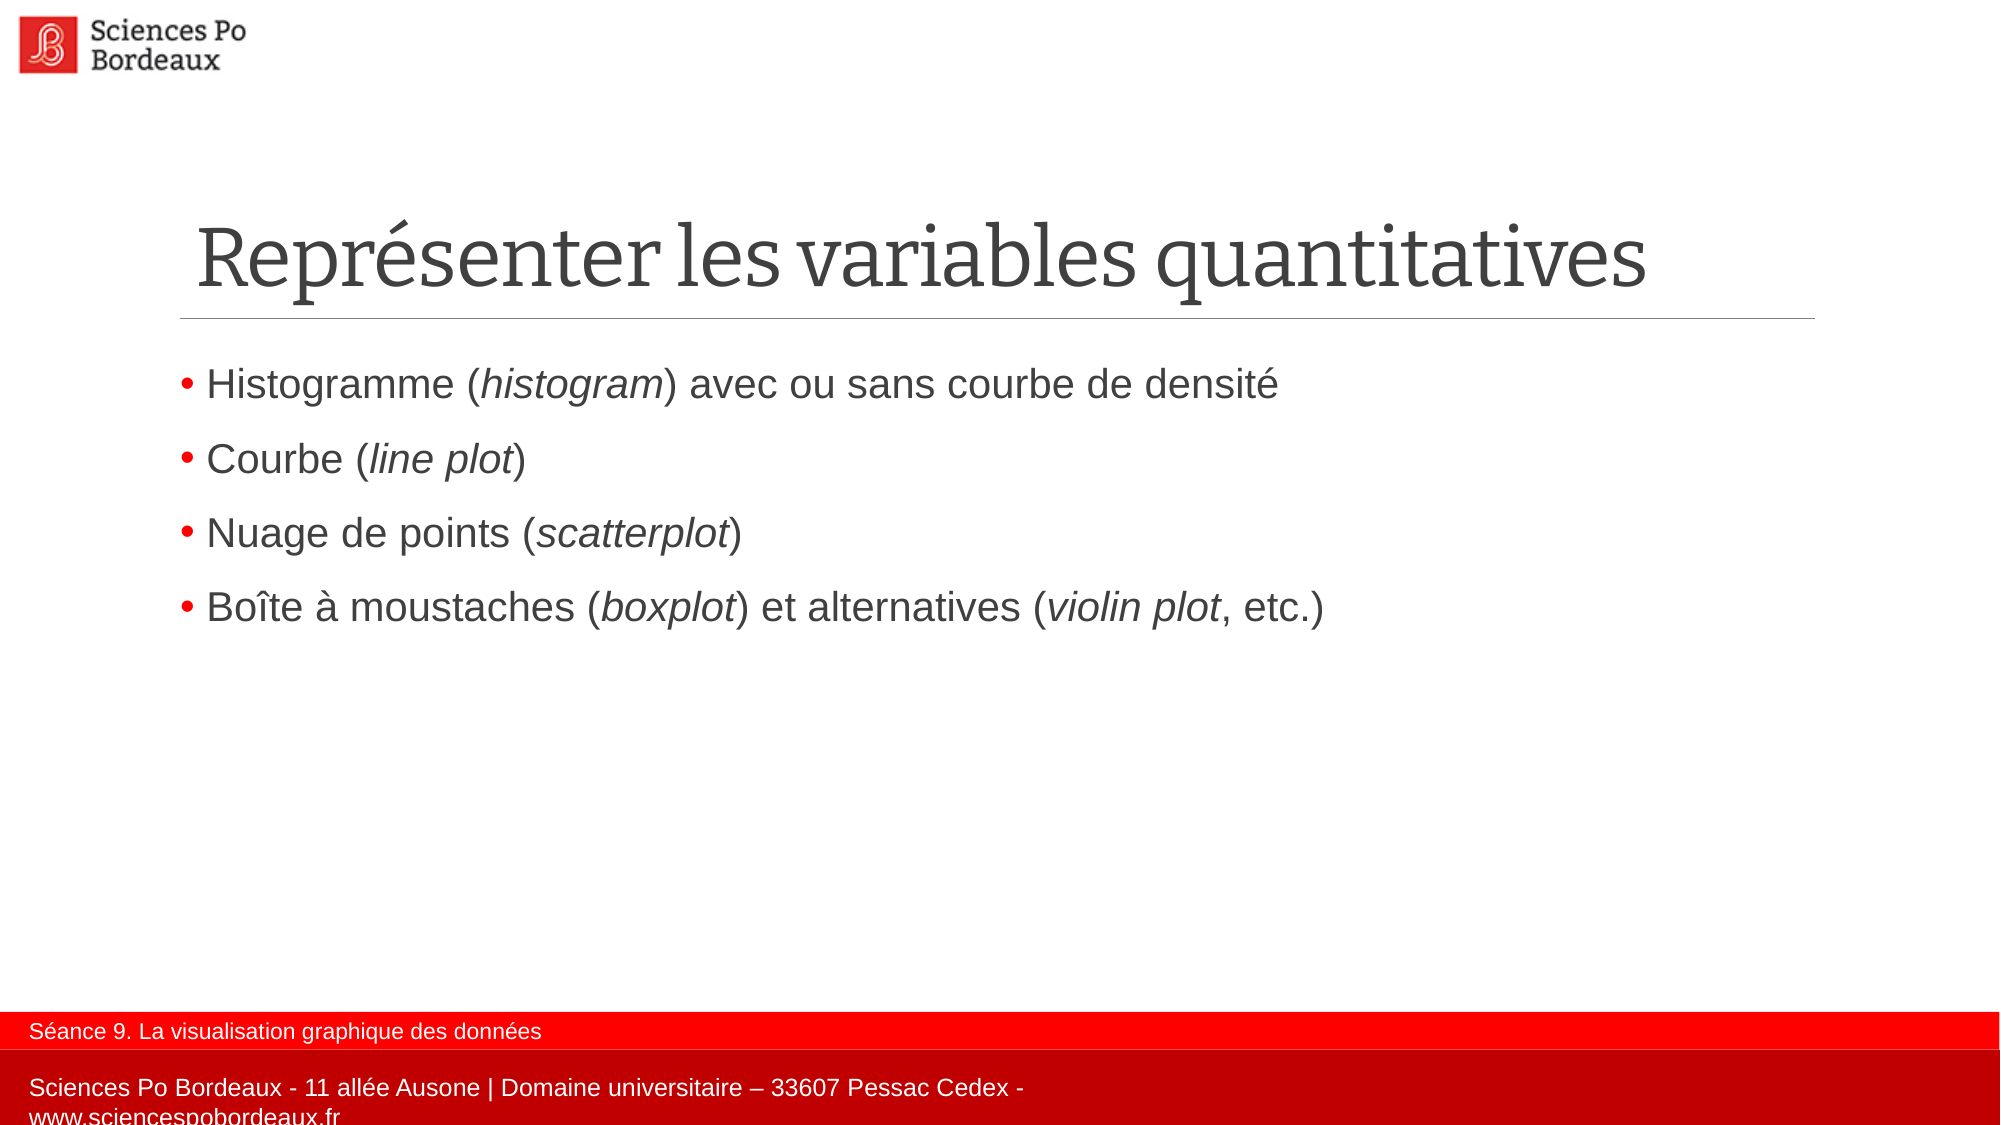

# Représenter les variables quantitatives
 Histogramme (histogram) avec ou sans courbe de densité
 Courbe (line plot)
 Nuage de points (scatterplot)
 Boîte à moustaches (boxplot) et alternatives (violin plot, etc.)
Séance 9. La visualisation graphique des données